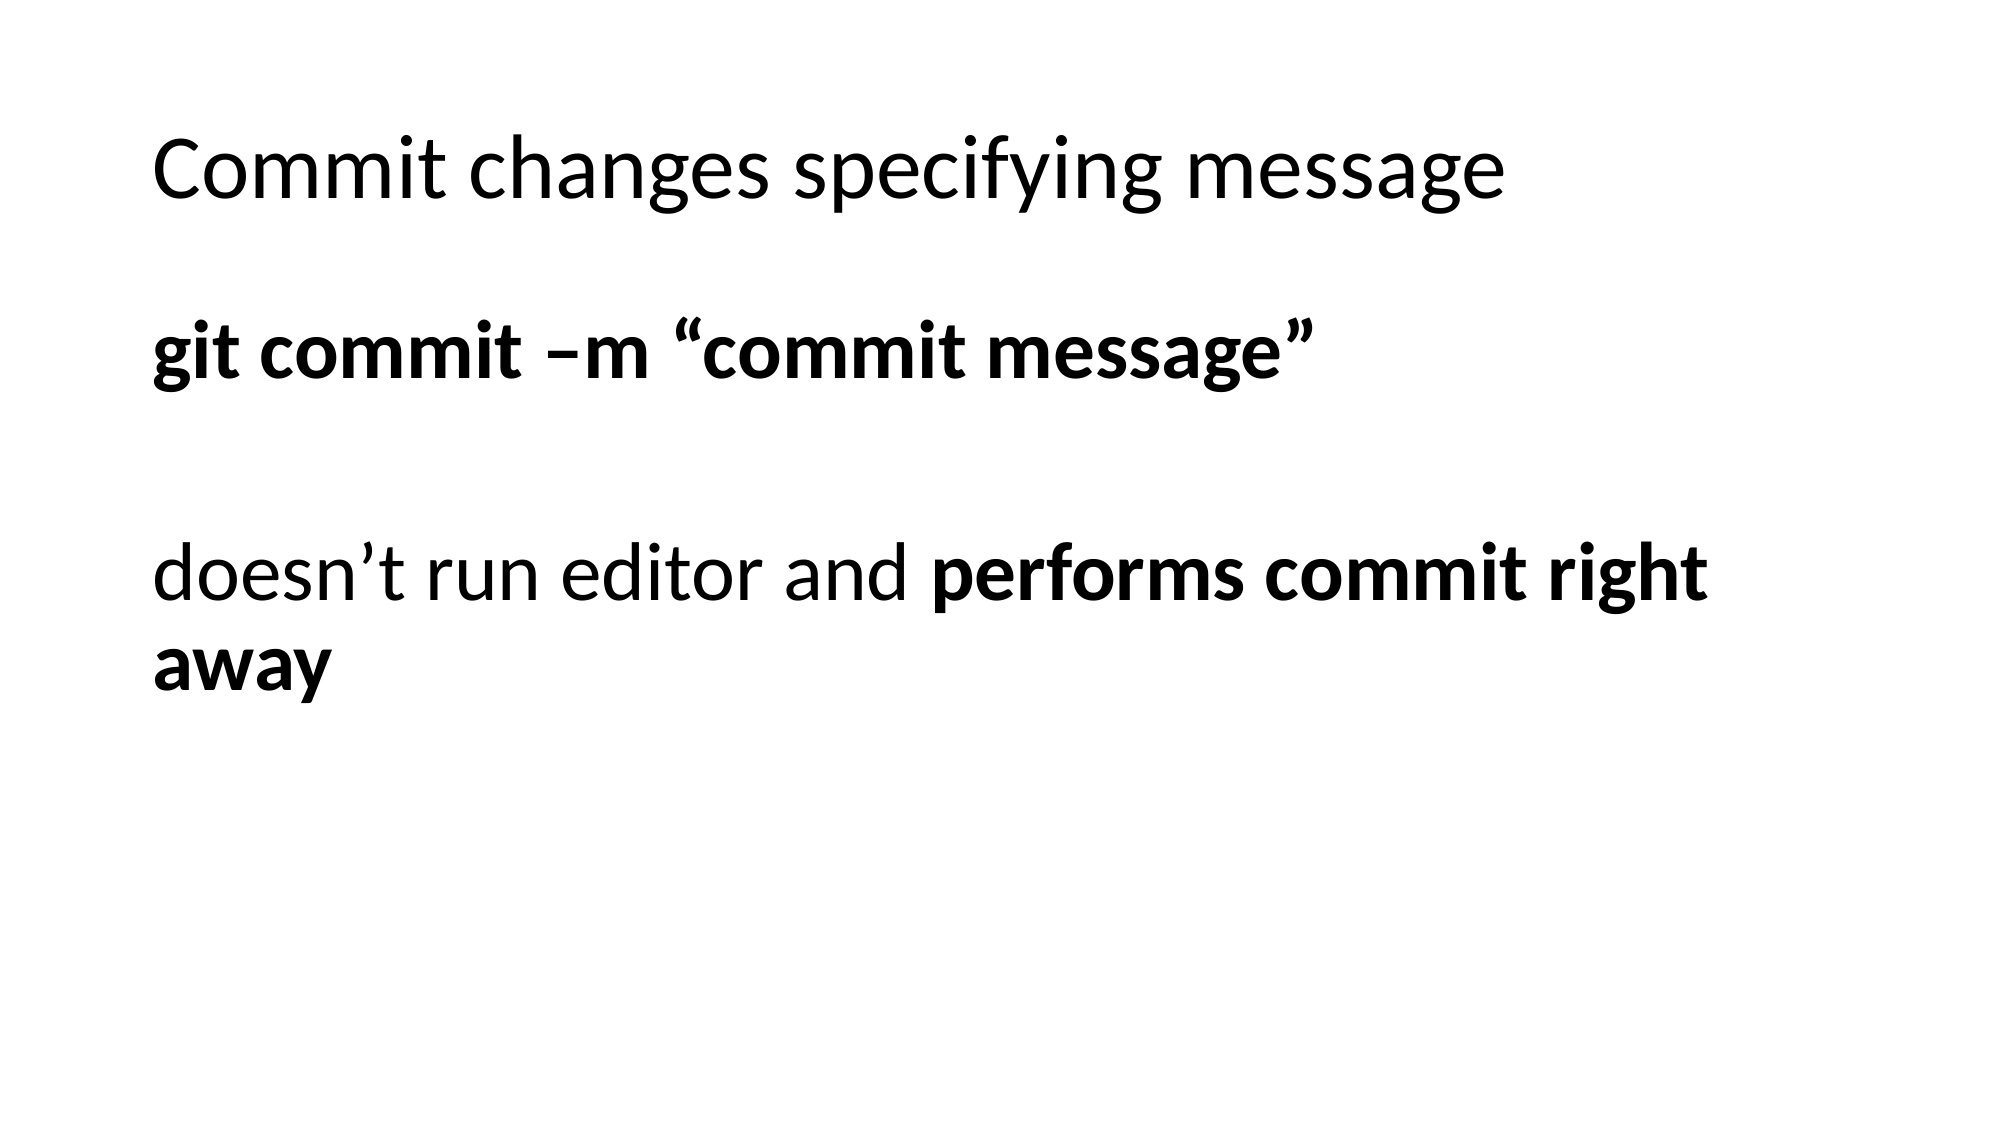

# Commit changes specifying message
git commit –m “commit message”

doesn’t run editor and performs commit right away